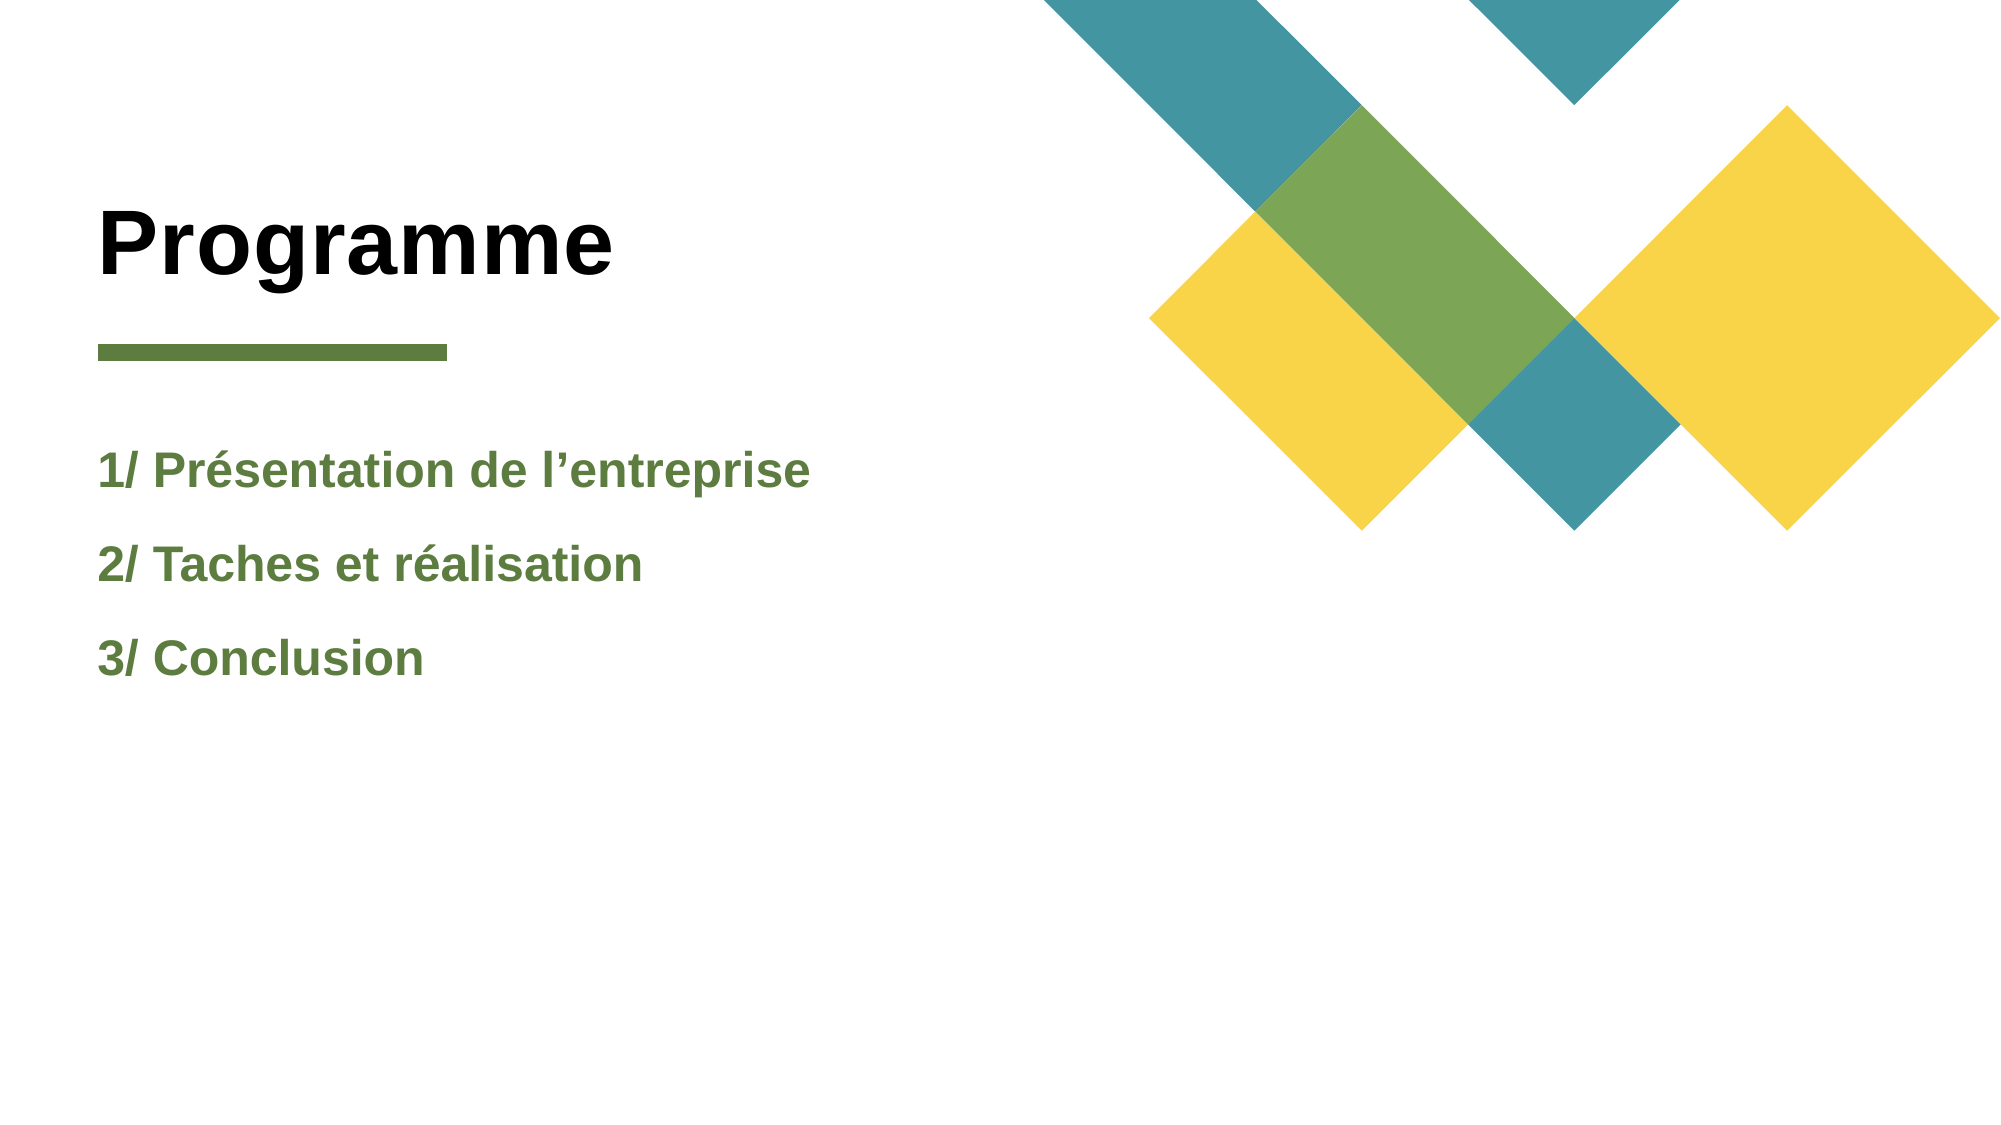

# Programme
1/ Présentation de l’entreprise
2/ Taches et réalisation
3/ Conclusion